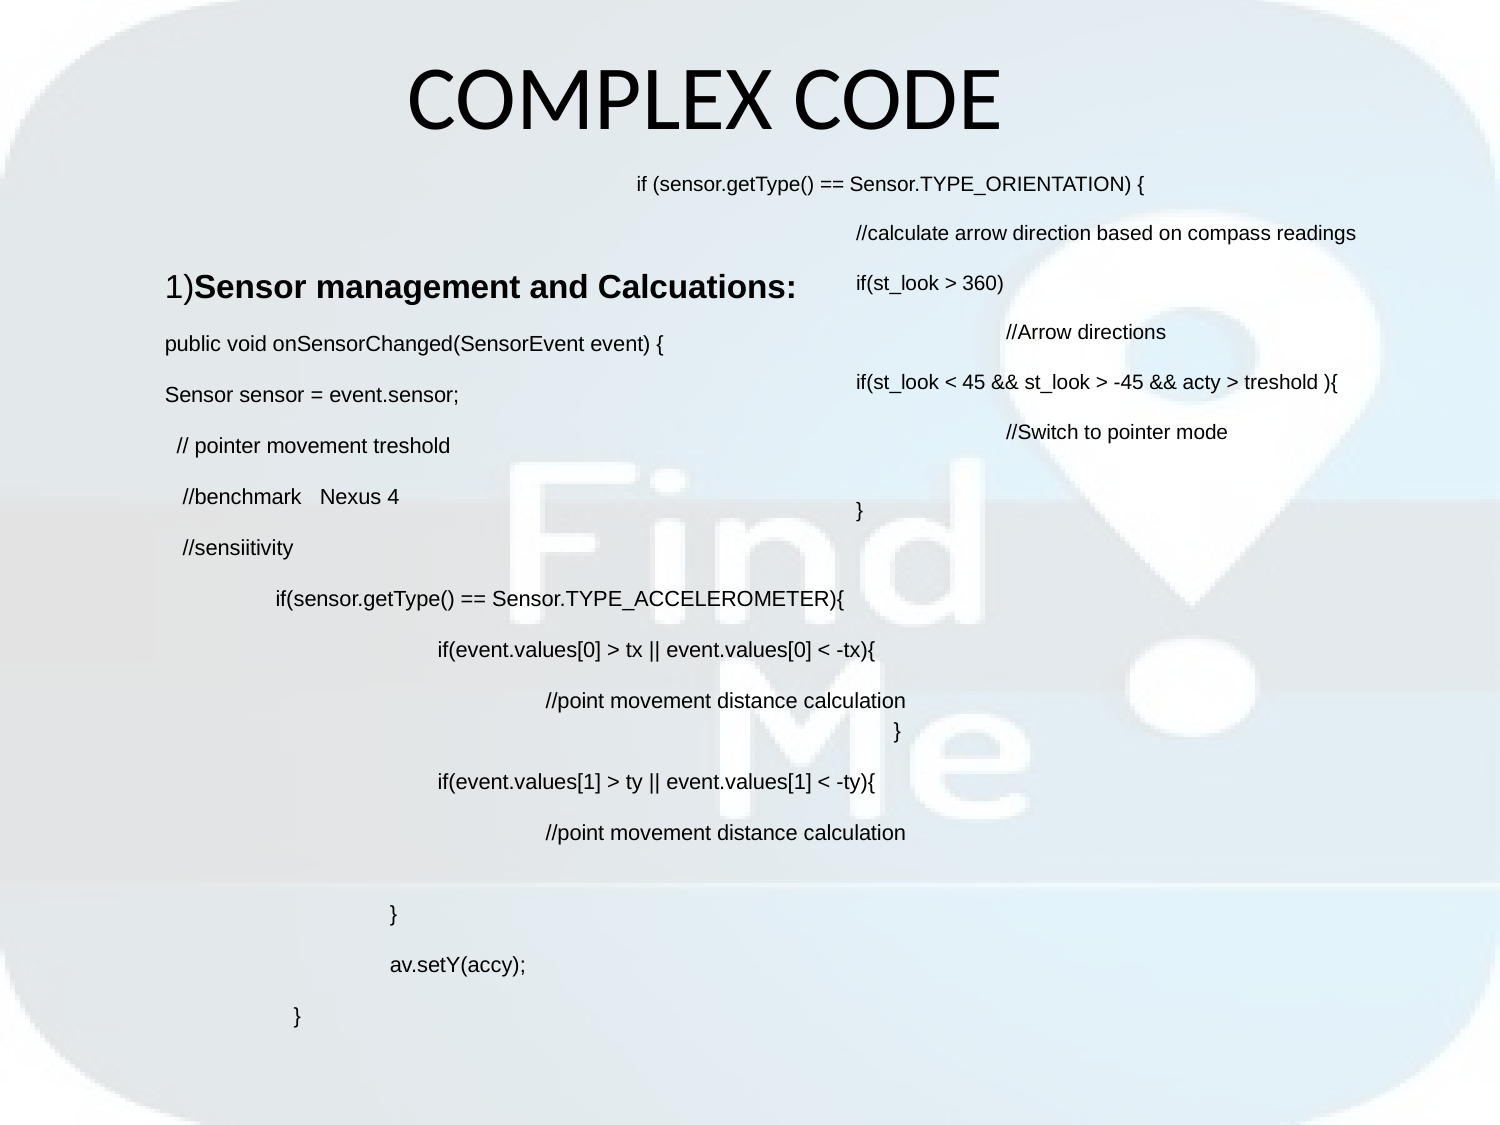

COMPLEX CODE
 if (sensor.getType() == Sensor.TYPE_ORIENTATION) {
	         	//calculate arrow direction based on compass readings
	         	if(st_look > 360)
	         		//Arrow directions
	         	if(st_look < 45 && st_look > -45 && acty > treshold ){
	         		//Switch to pointer mode
	         	}
1)Sensor management and Calcuations:
public void onSensorChanged(SensorEvent event) {
Sensor sensor = event.sensor;
  // pointer movement treshold
   //benchmark   Nexus 4
   //sensiitivity
	      if(sensor.getType() == Sensor.TYPE_ACCELEROMETER){
		        if(event.values[0] > tx || event.values[0] < -tx){
		        	 //point movement distance calculation		         					         }
		        if(event.values[1] > ty || event.values[1] < -ty){
		        	 //point movement distance calculation
	         	}
	   	av.setY(accy);
	         }